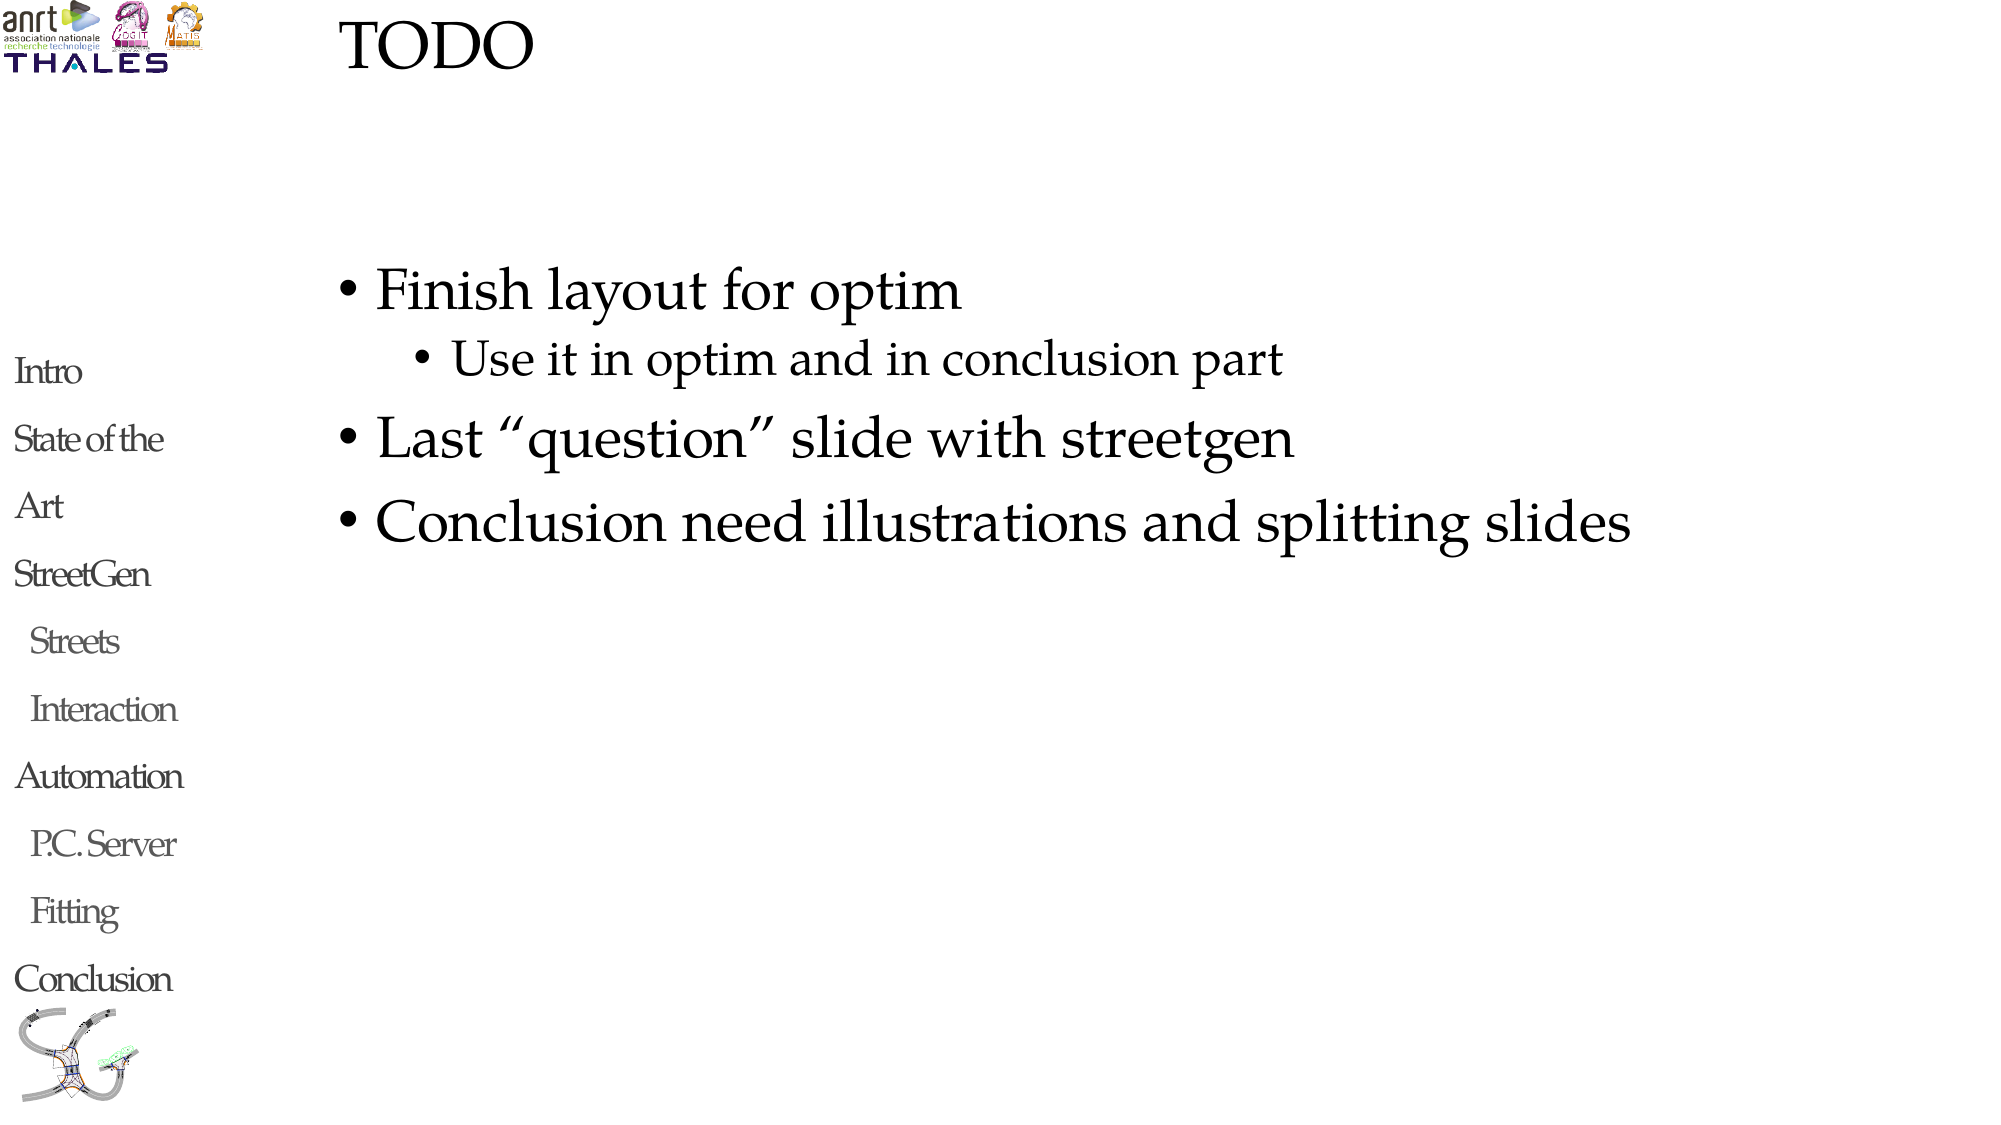

# TODO
Finish layout for optim
Use it in optim and in conclusion part
Last “question” slide with streetgen
Conclusion need illustrations and splitting slides